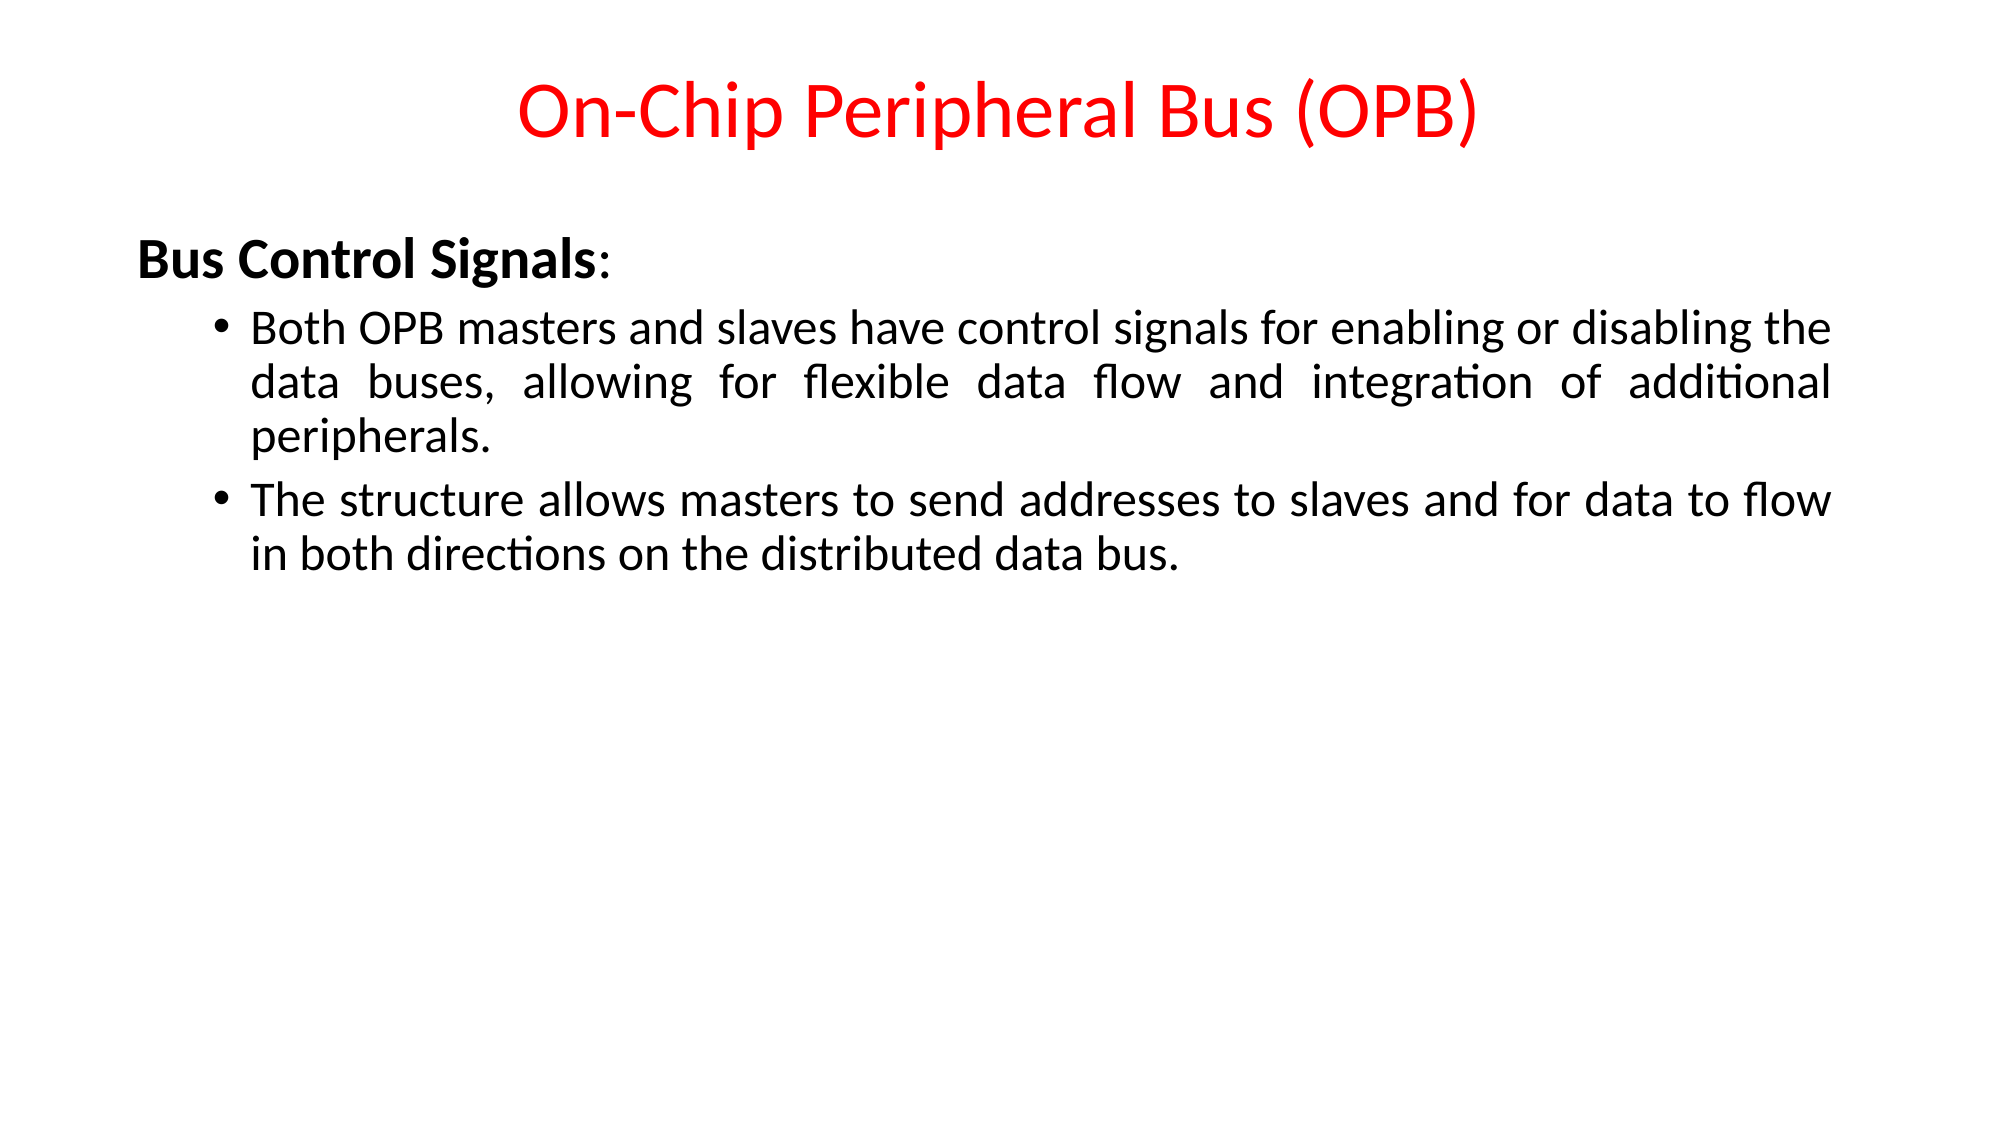

# On-Chip Peripheral Bus (OPB)
Bus Control Signals:
Both OPB masters and slaves have control signals for enabling or disabling the data buses, allowing for flexible data flow and integration of additional peripherals.
The structure allows masters to send addresses to slaves and for data to flow in both directions on the distributed data bus.